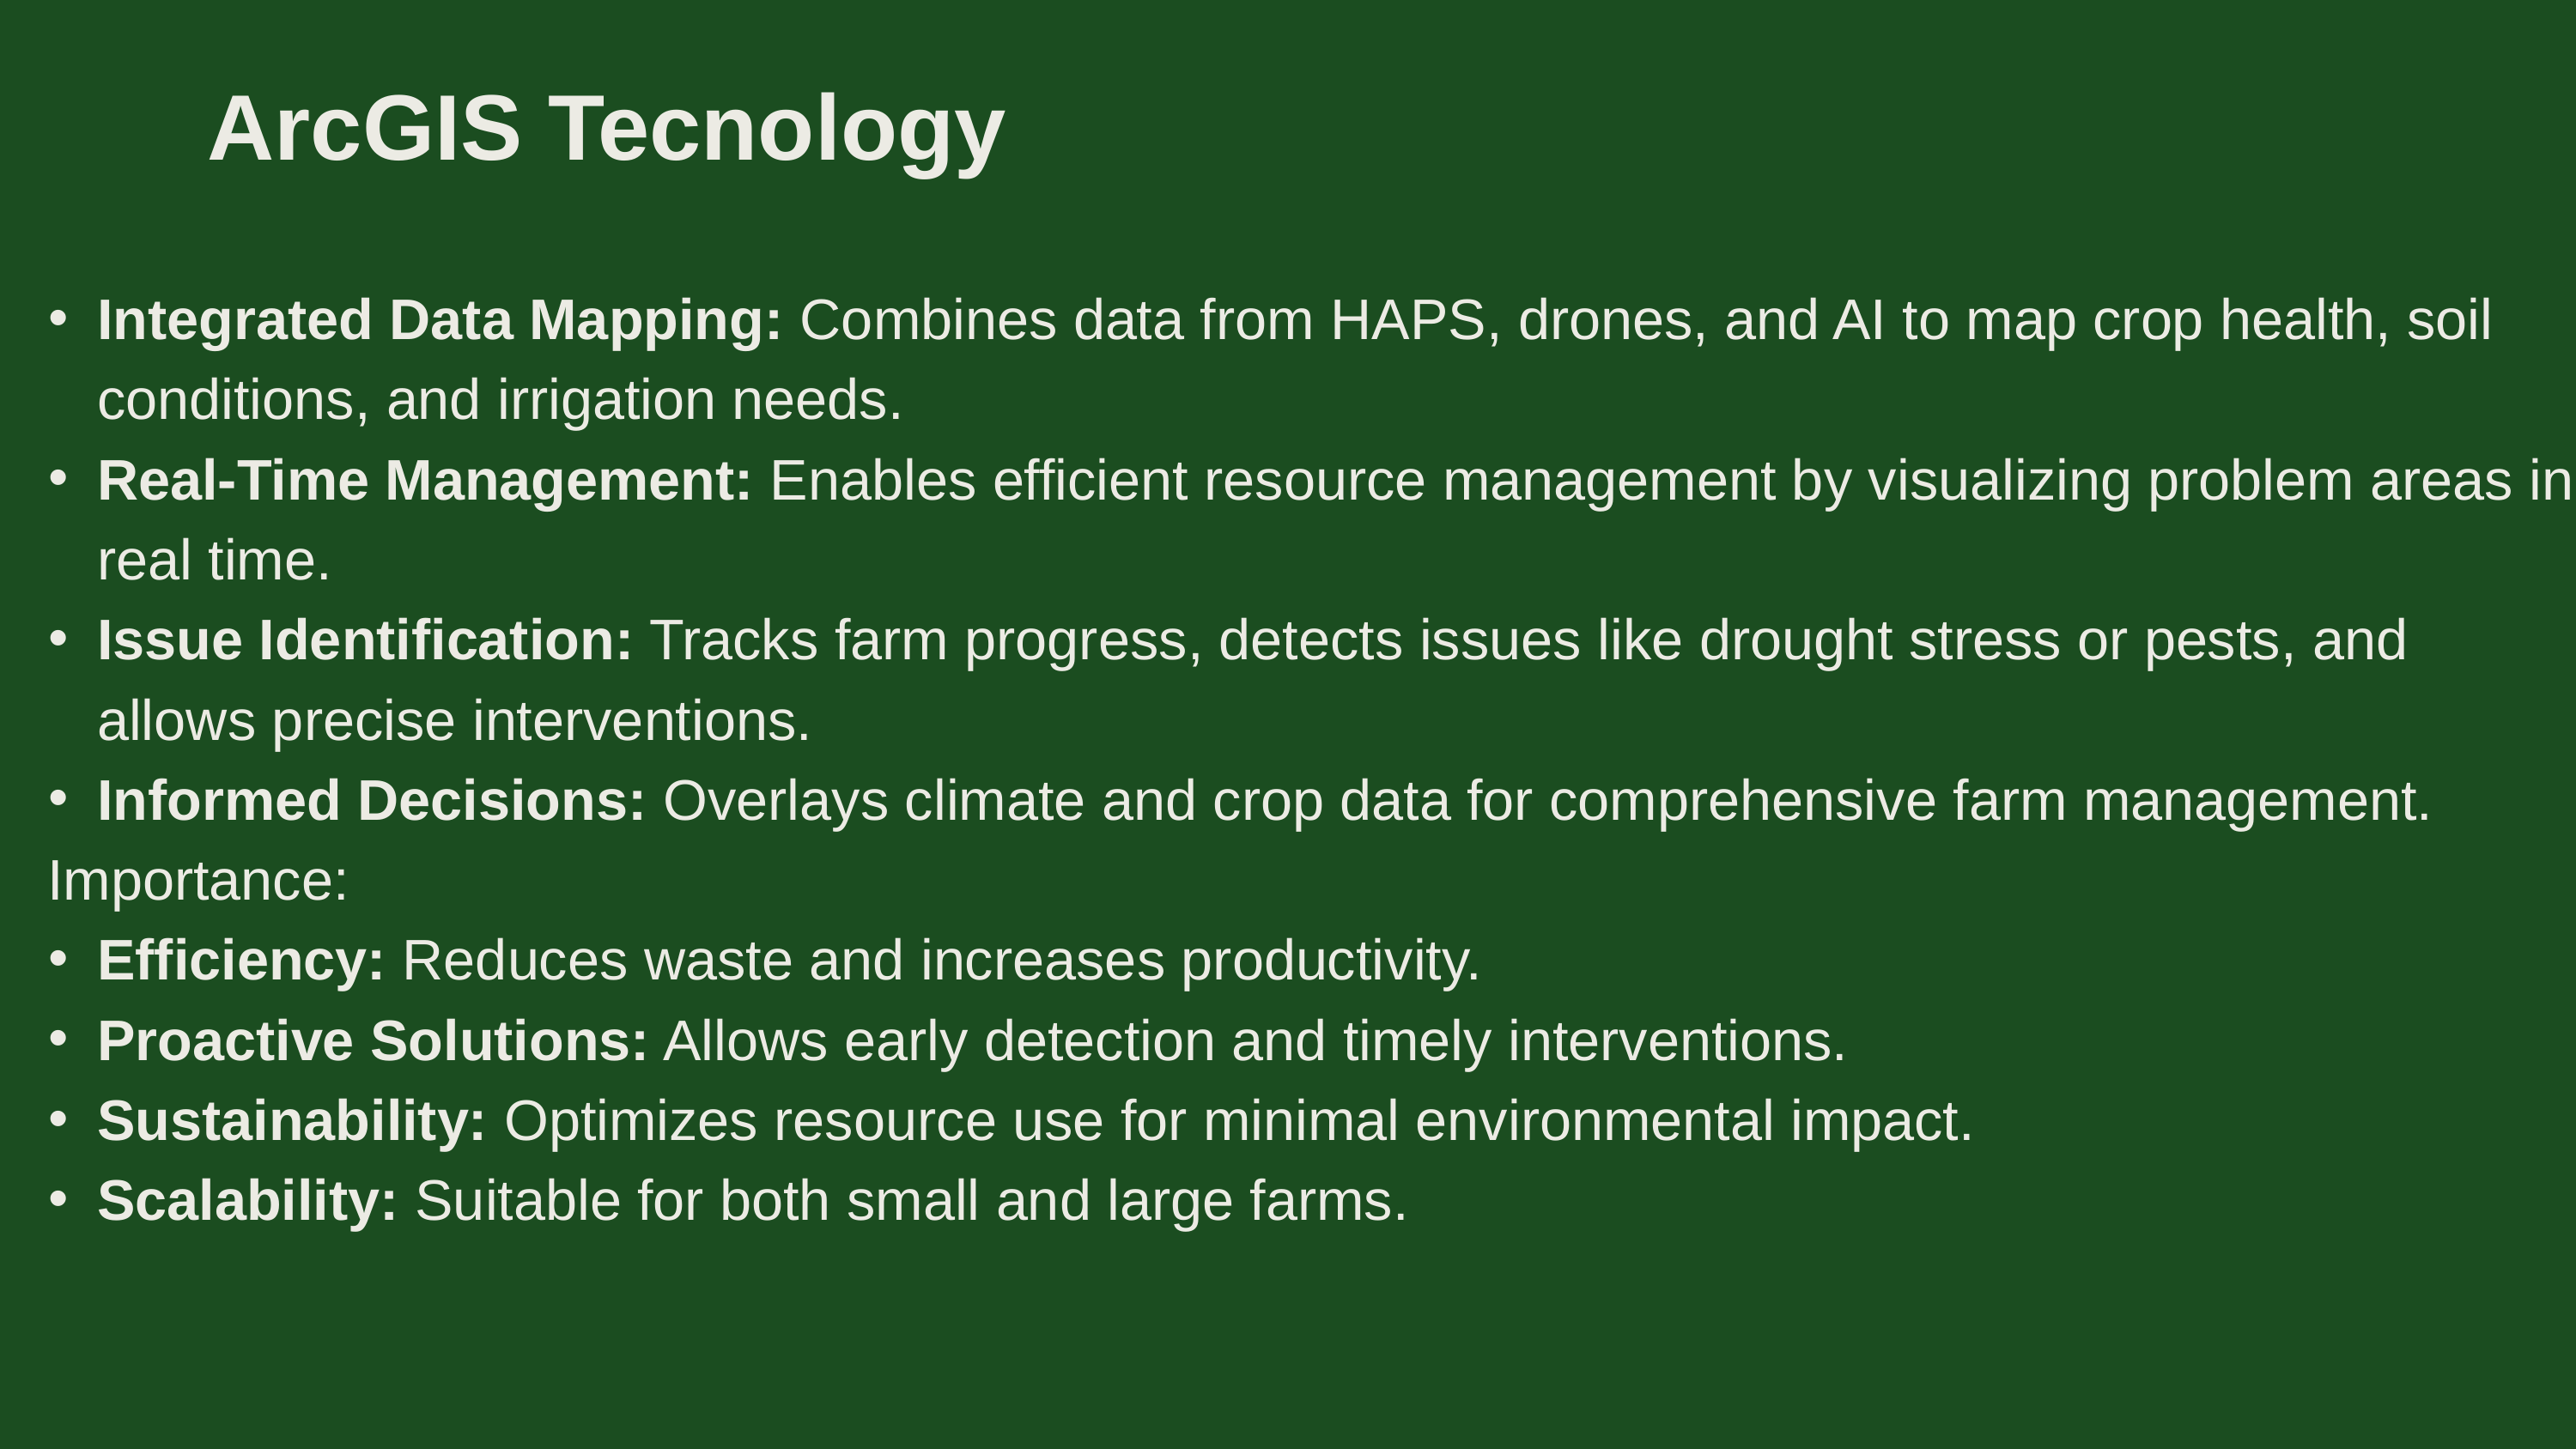

ArcGIS Tecnology
Integrated Data Mapping: Combines data from HAPS, drones, and AI to map crop health, soil conditions, and irrigation needs.
Real-Time Management: Enables efficient resource management by visualizing problem areas in real time.
Issue Identification: Tracks farm progress, detects issues like drought stress or pests, and allows precise interventions.
Informed Decisions: Overlays climate and crop data for comprehensive farm management.
   Importance:
Efficiency: Reduces waste and increases productivity.
Proactive Solutions: Allows early detection and timely interventions.
Sustainability: Optimizes resource use for minimal environmental impact.
Scalability: Suitable for both small and large farms.